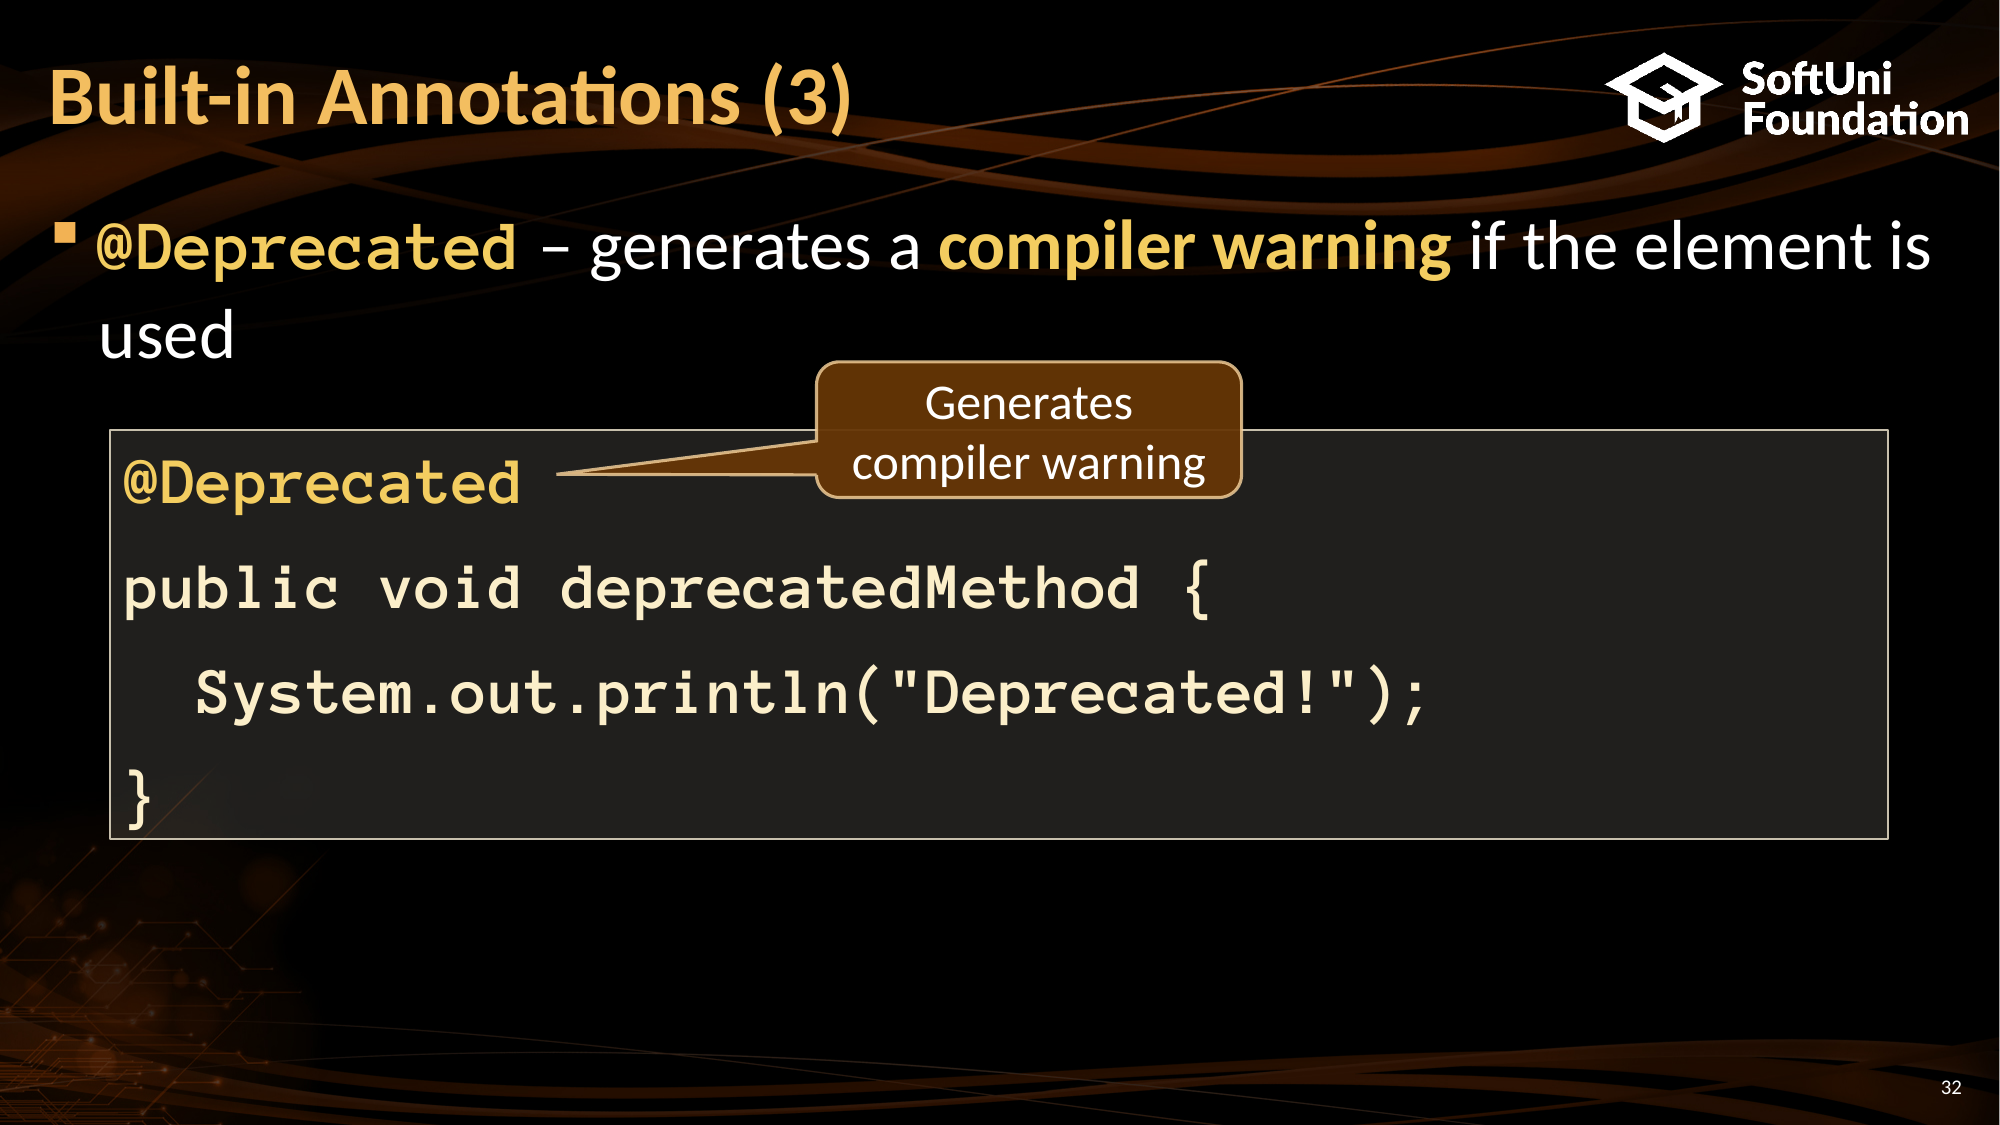

# Built-in Annotations (3)
@Deprecated – generates a compiler warning if the element is used

Generates compiler warning
@Deprecated
public void deprecatedMethod {
  System.out.println("Deprecated!");
}
32